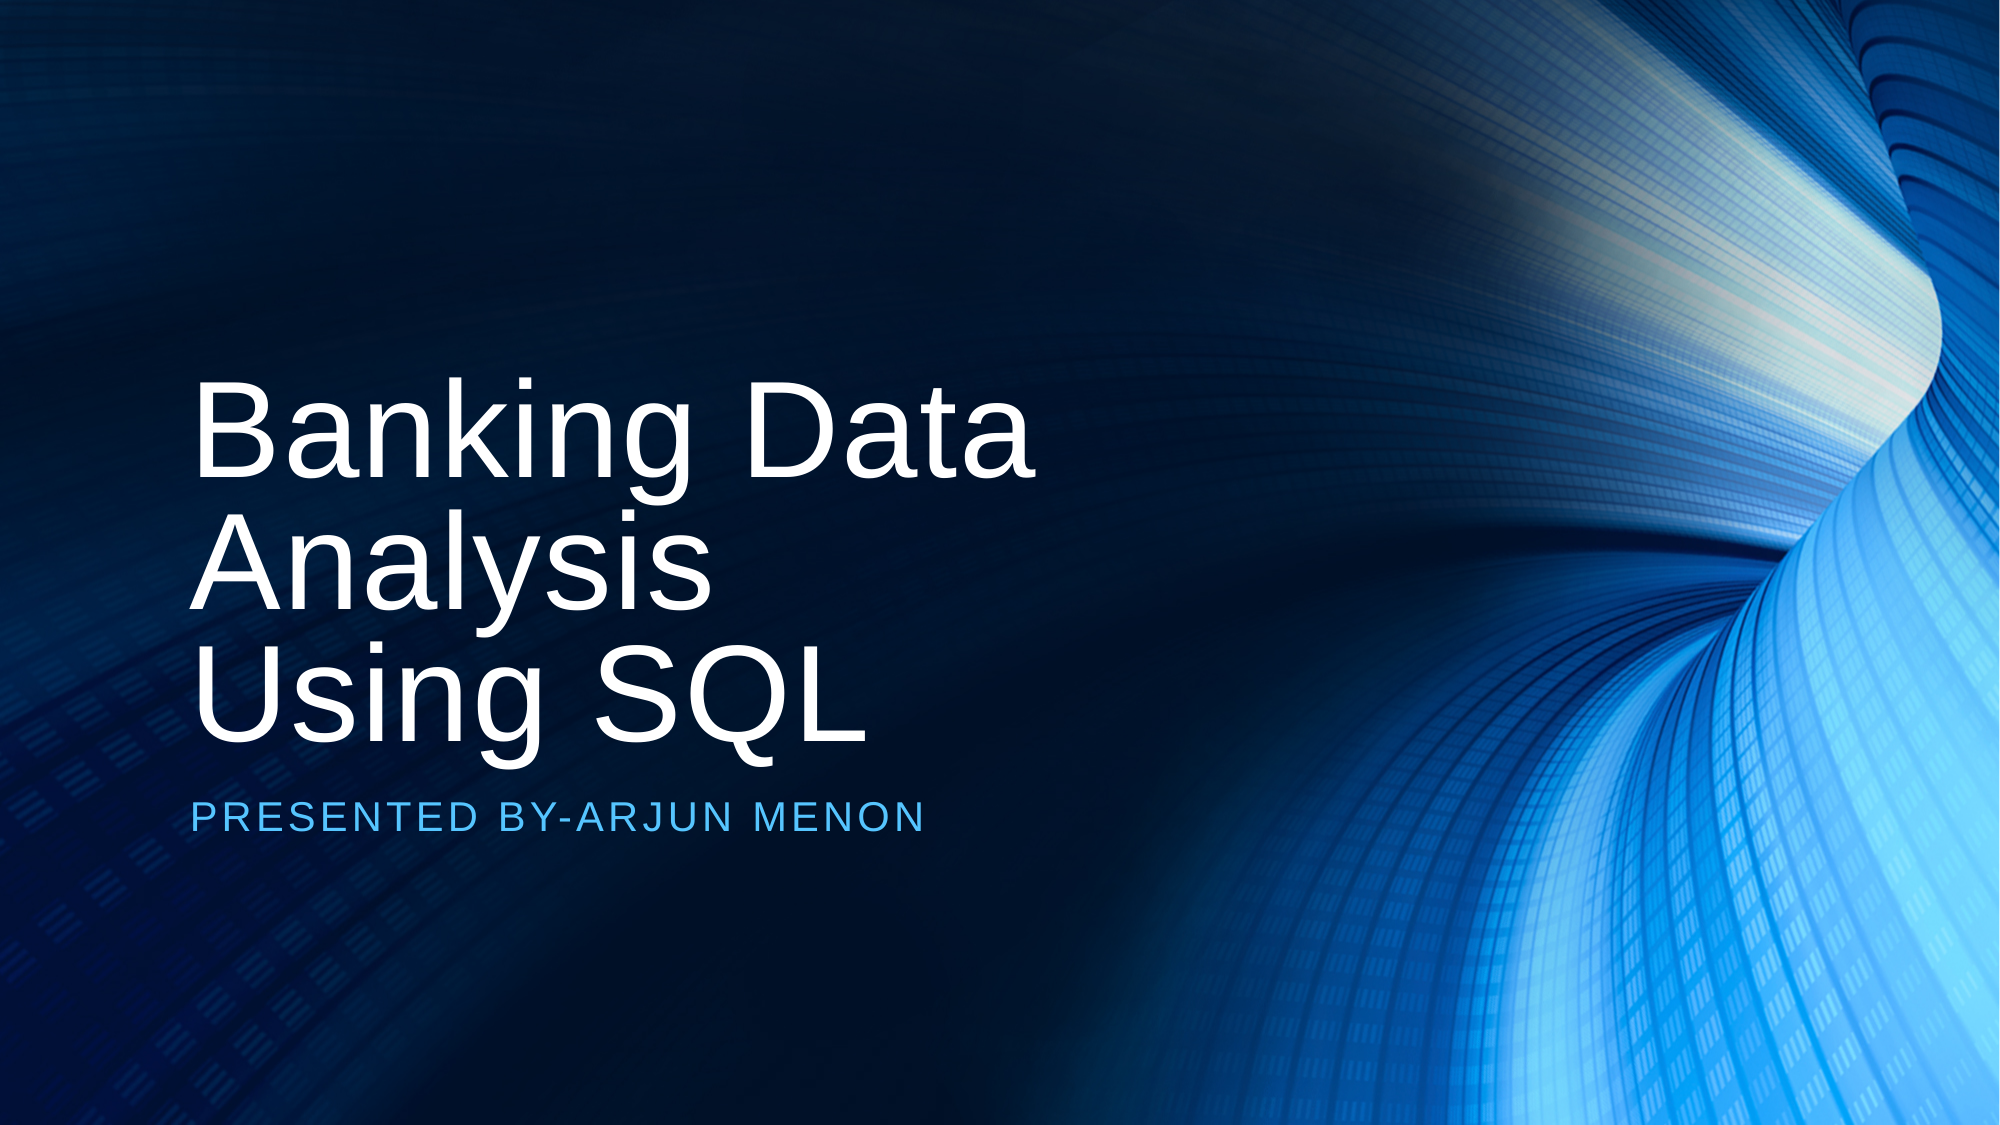

# Banking Data Analysis Using SQL
Presented by-Arjun Menon